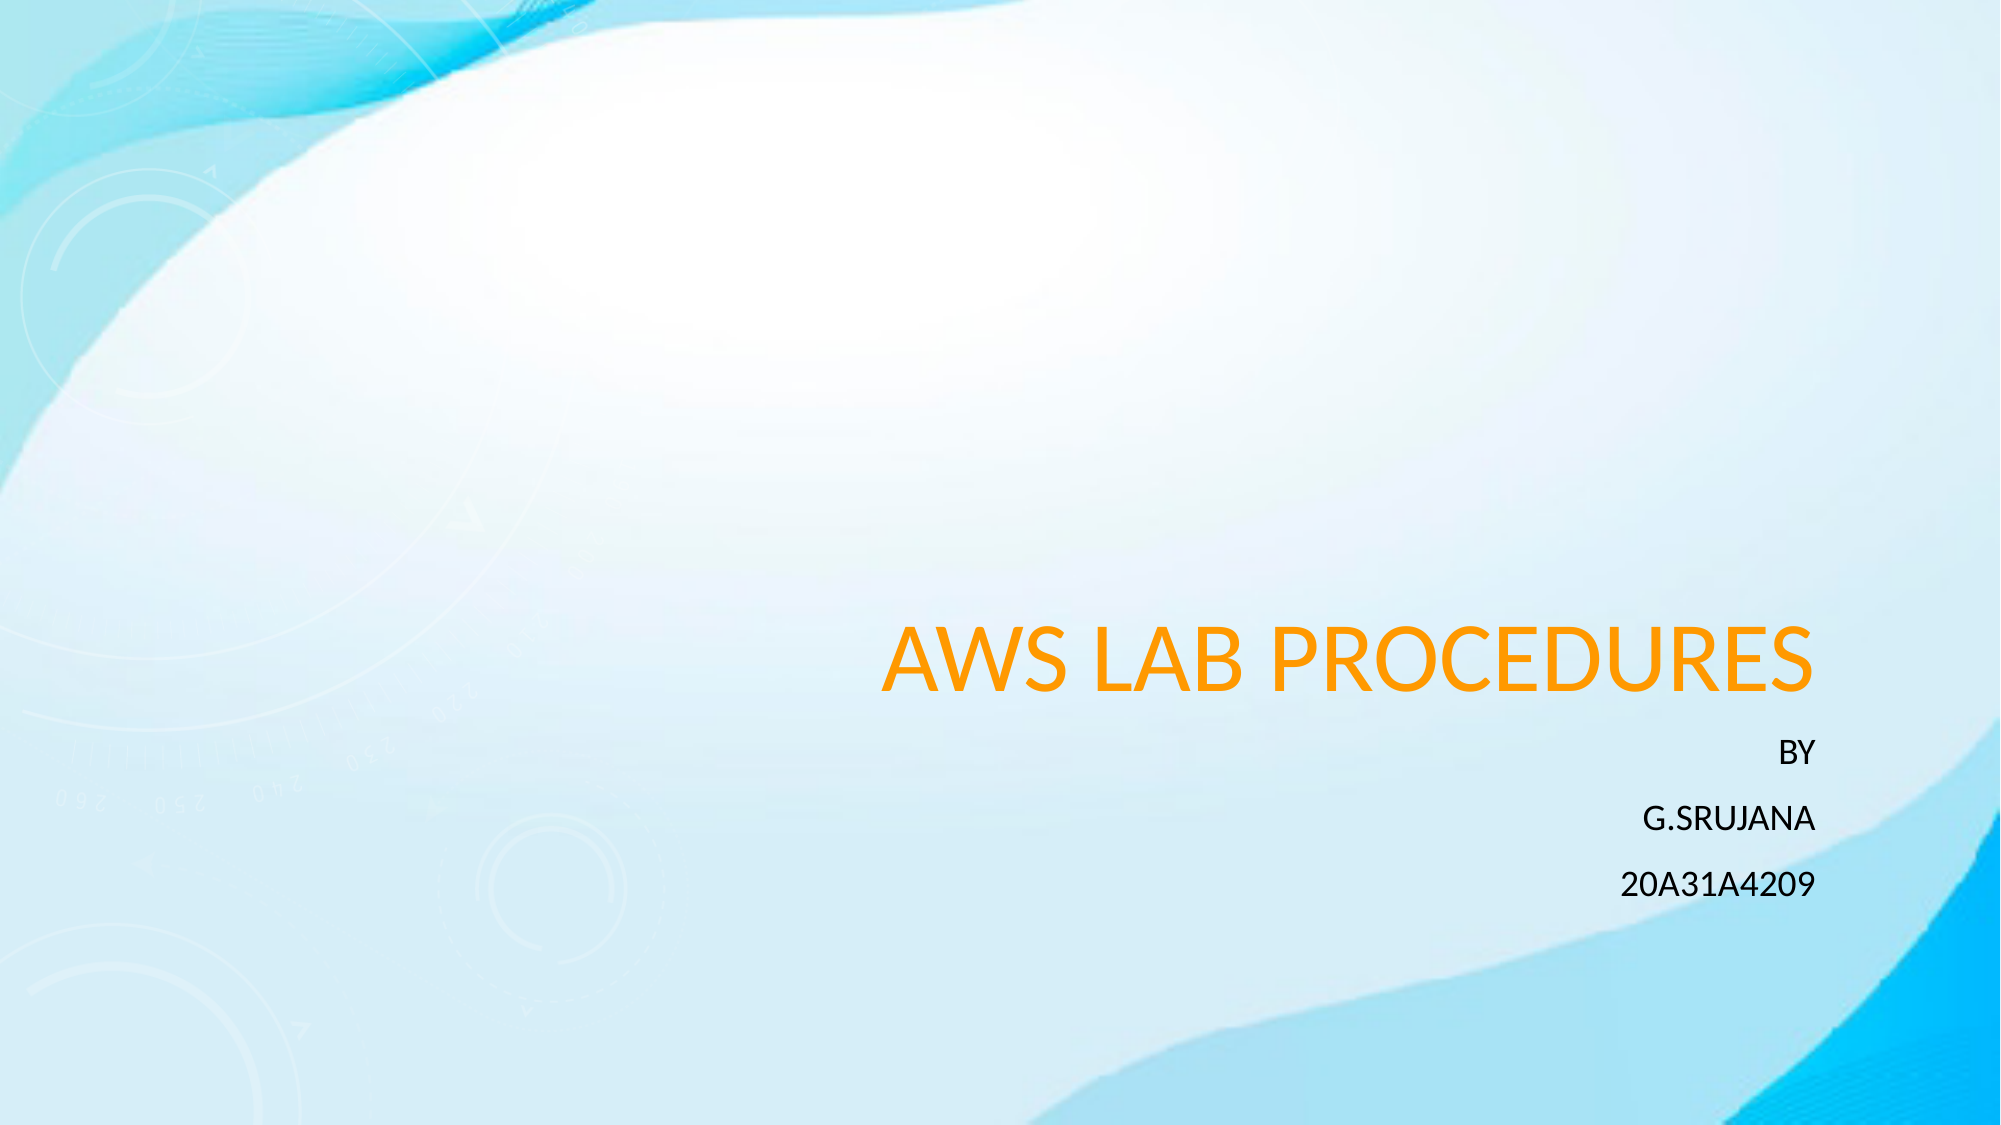

# AWS LAB PROCEDURES
                                                                                              BY
                                                                          G.SRUJANA
                                                                                20A31A4209